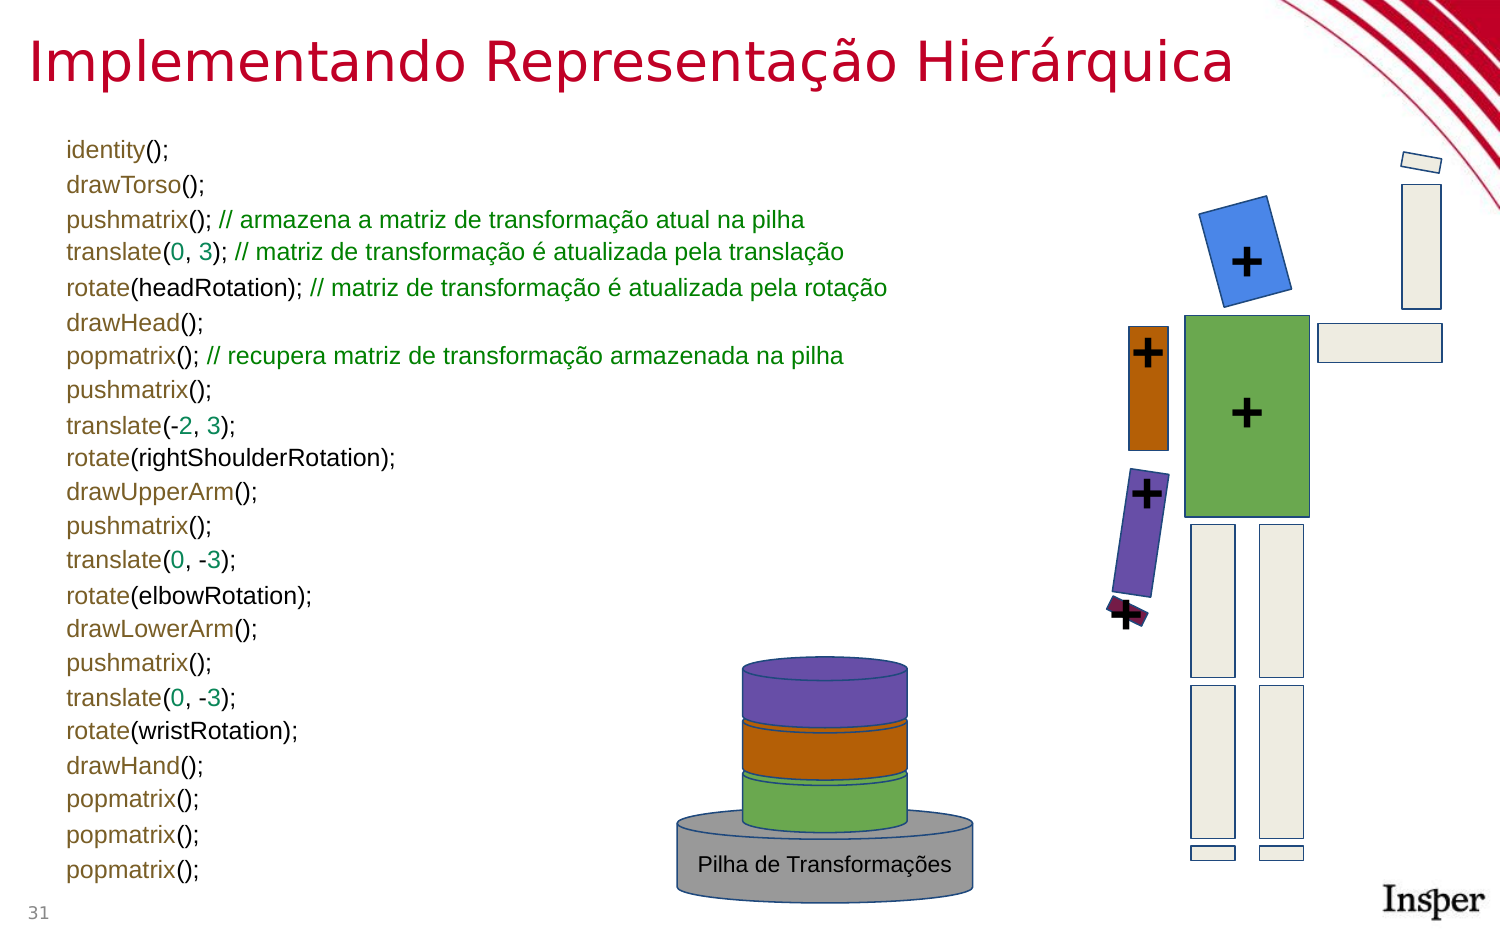

# Implementando Representação Hierárquica
identity();

drawTorso();
pushmatrix(); // armazena a matriz de transformação atual na pilha

+
translate(0, 3); // matriz de transformação é atualizada pela translação
rotate(headRotation); // matriz de transformação é atualizada pela rotação
drawHead();
+

popmatrix(); // recupera matriz de transformação armazenada na pilha
+
pushmatrix();
translate(-2, 3);
rotate(rightShoulderRotation);
+

drawUpperArm();
pushmatrix();
translate(0, -3);
+
rotate(elbowRotation);

drawLowerArm();
pushmatrix();

translate(0, -3);

rotate(wristRotation);
drawHand();

popmatrix();
Pilha de Transformações
popmatrix();
popmatrix();
31